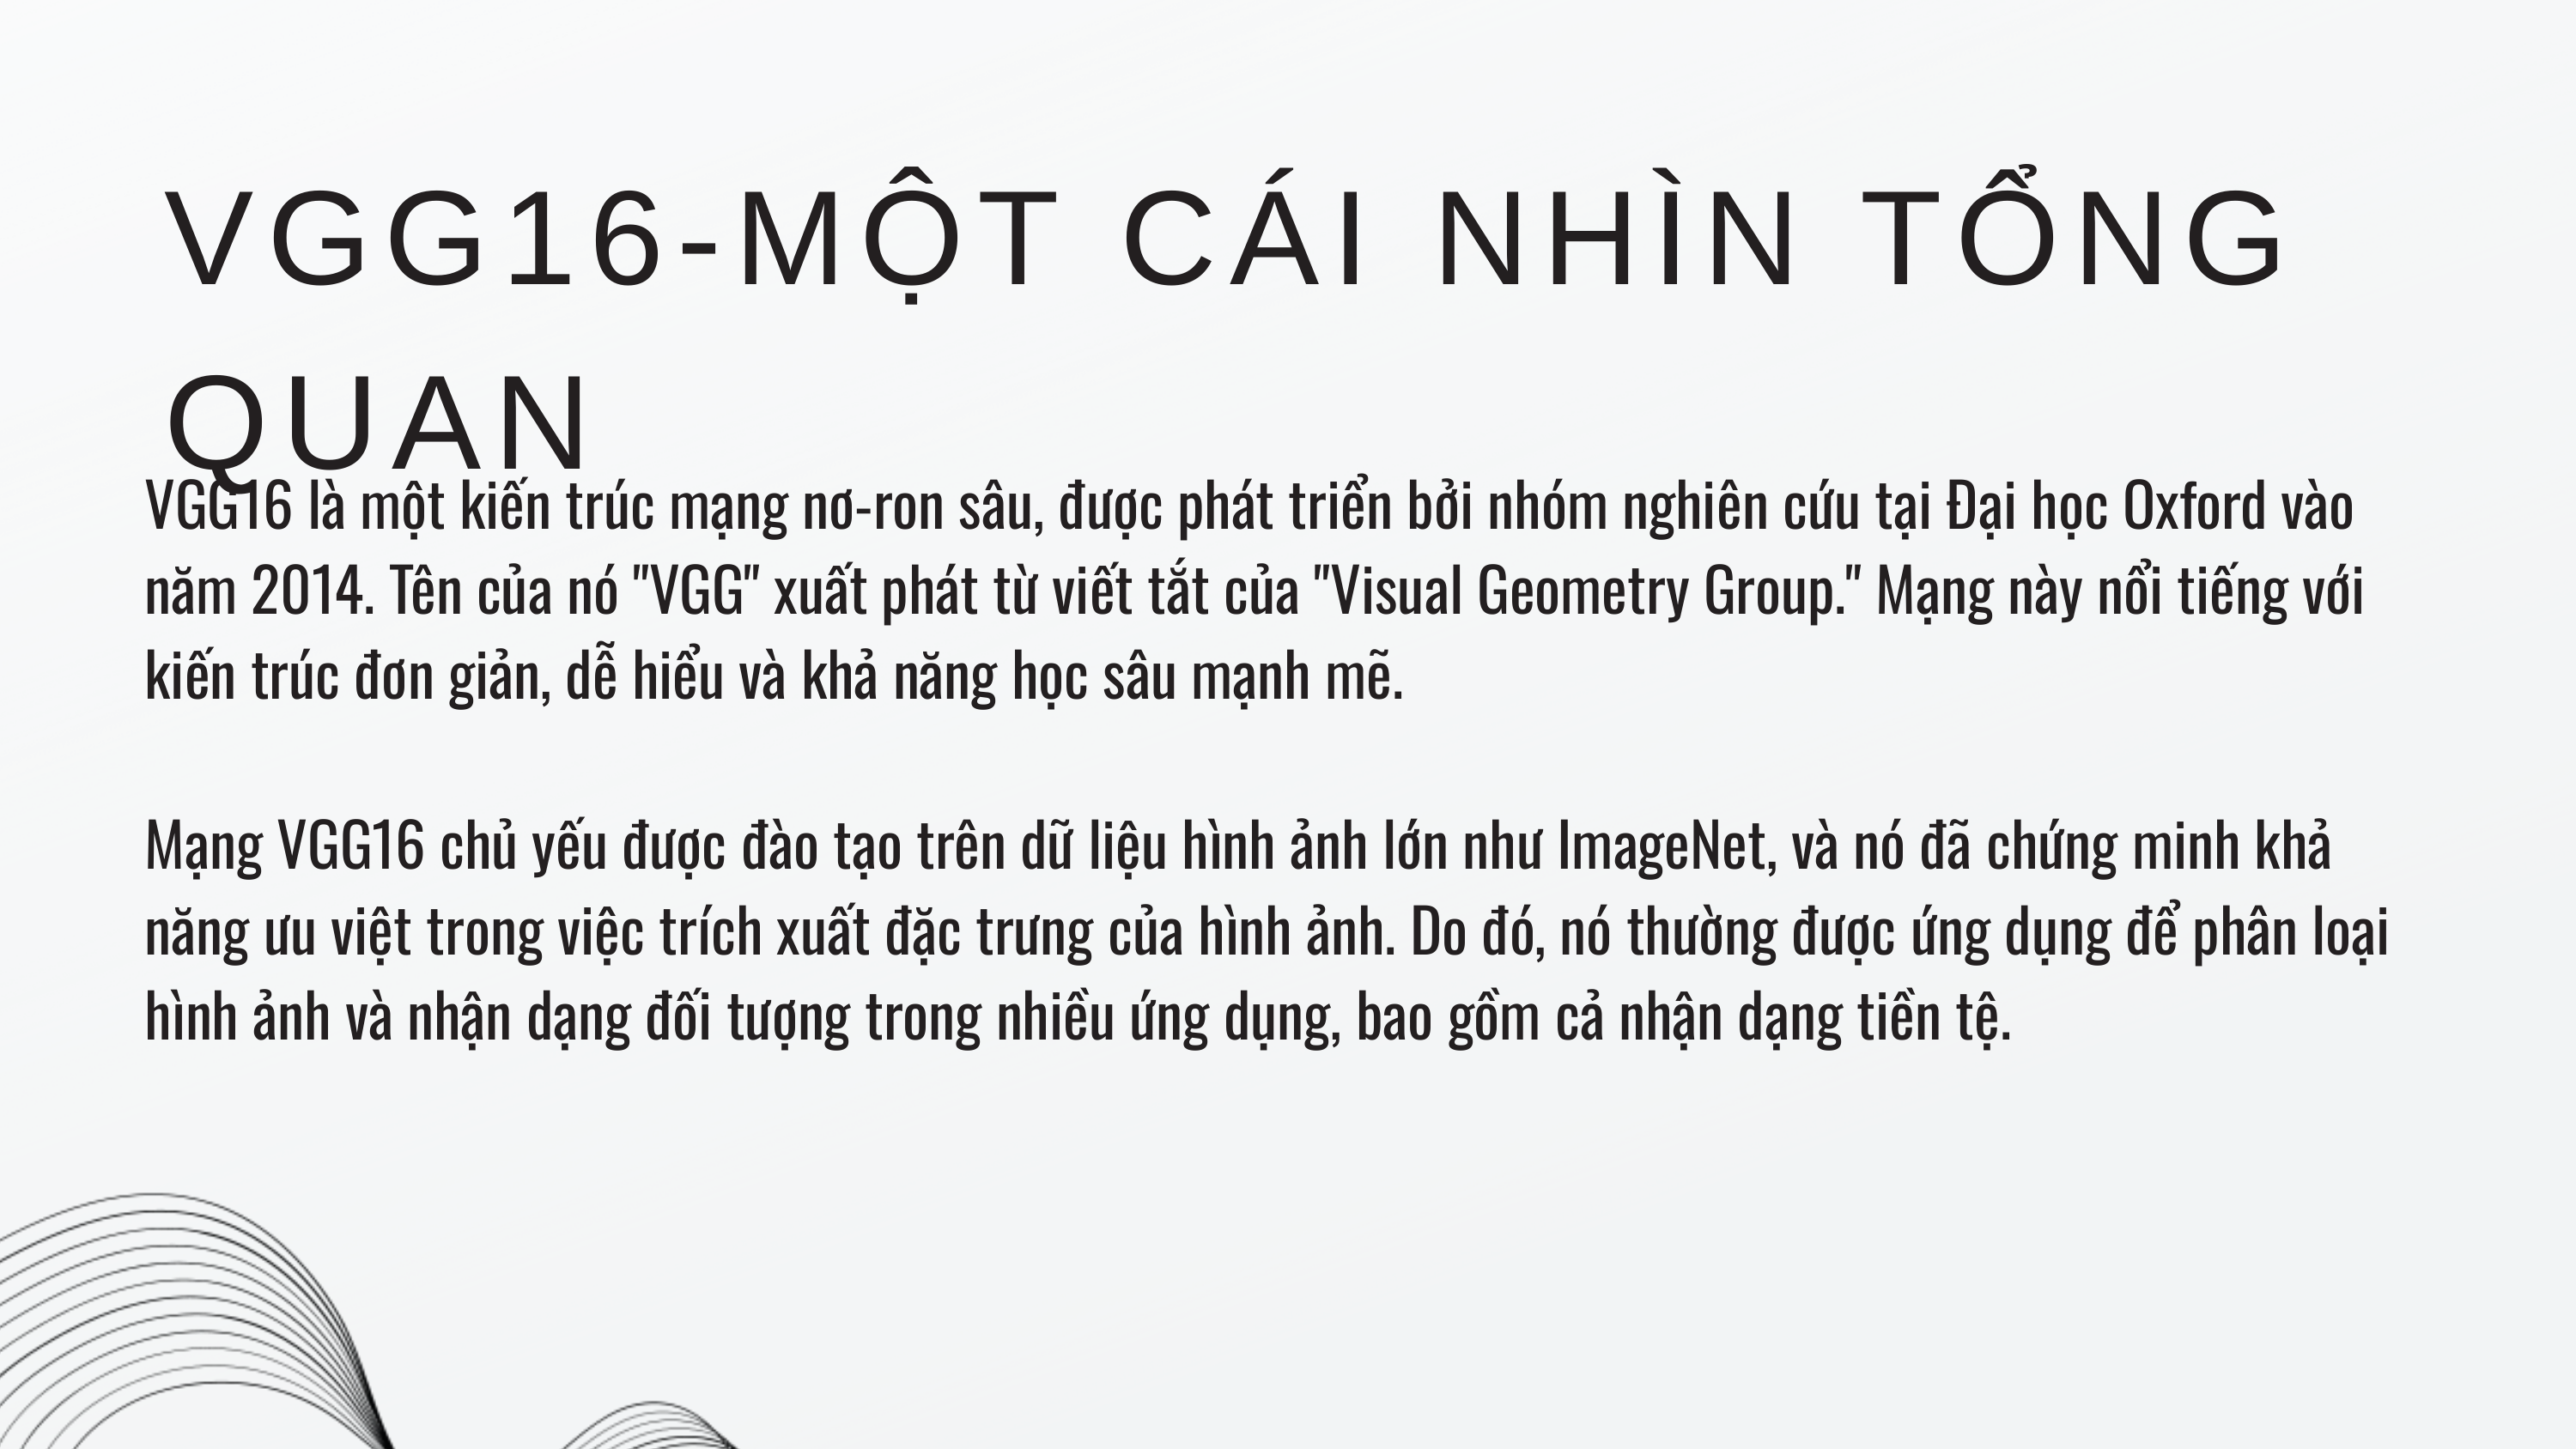

VGG16-MỘT CÁI NHÌN TỔNG QUAN
VGG16 là một kiến trúc mạng nơ-ron sâu, được phát triển bởi nhóm nghiên cứu tại Đại học Oxford vào năm 2014. Tên của nó "VGG" xuất phát từ viết tắt của "Visual Geometry Group." Mạng này nổi tiếng với kiến trúc đơn giản, dễ hiểu và khả năng học sâu mạnh mẽ.

Mạng VGG16 chủ yếu được đào tạo trên dữ liệu hình ảnh lớn như ImageNet, và nó đã chứng minh khả năng ưu việt trong việc trích xuất đặc trưng của hình ảnh. Do đó, nó thường được ứng dụng để phân loại hình ảnh và nhận dạng đối tượng trong nhiều ứng dụng, bao gồm cả nhận dạng tiền tệ.